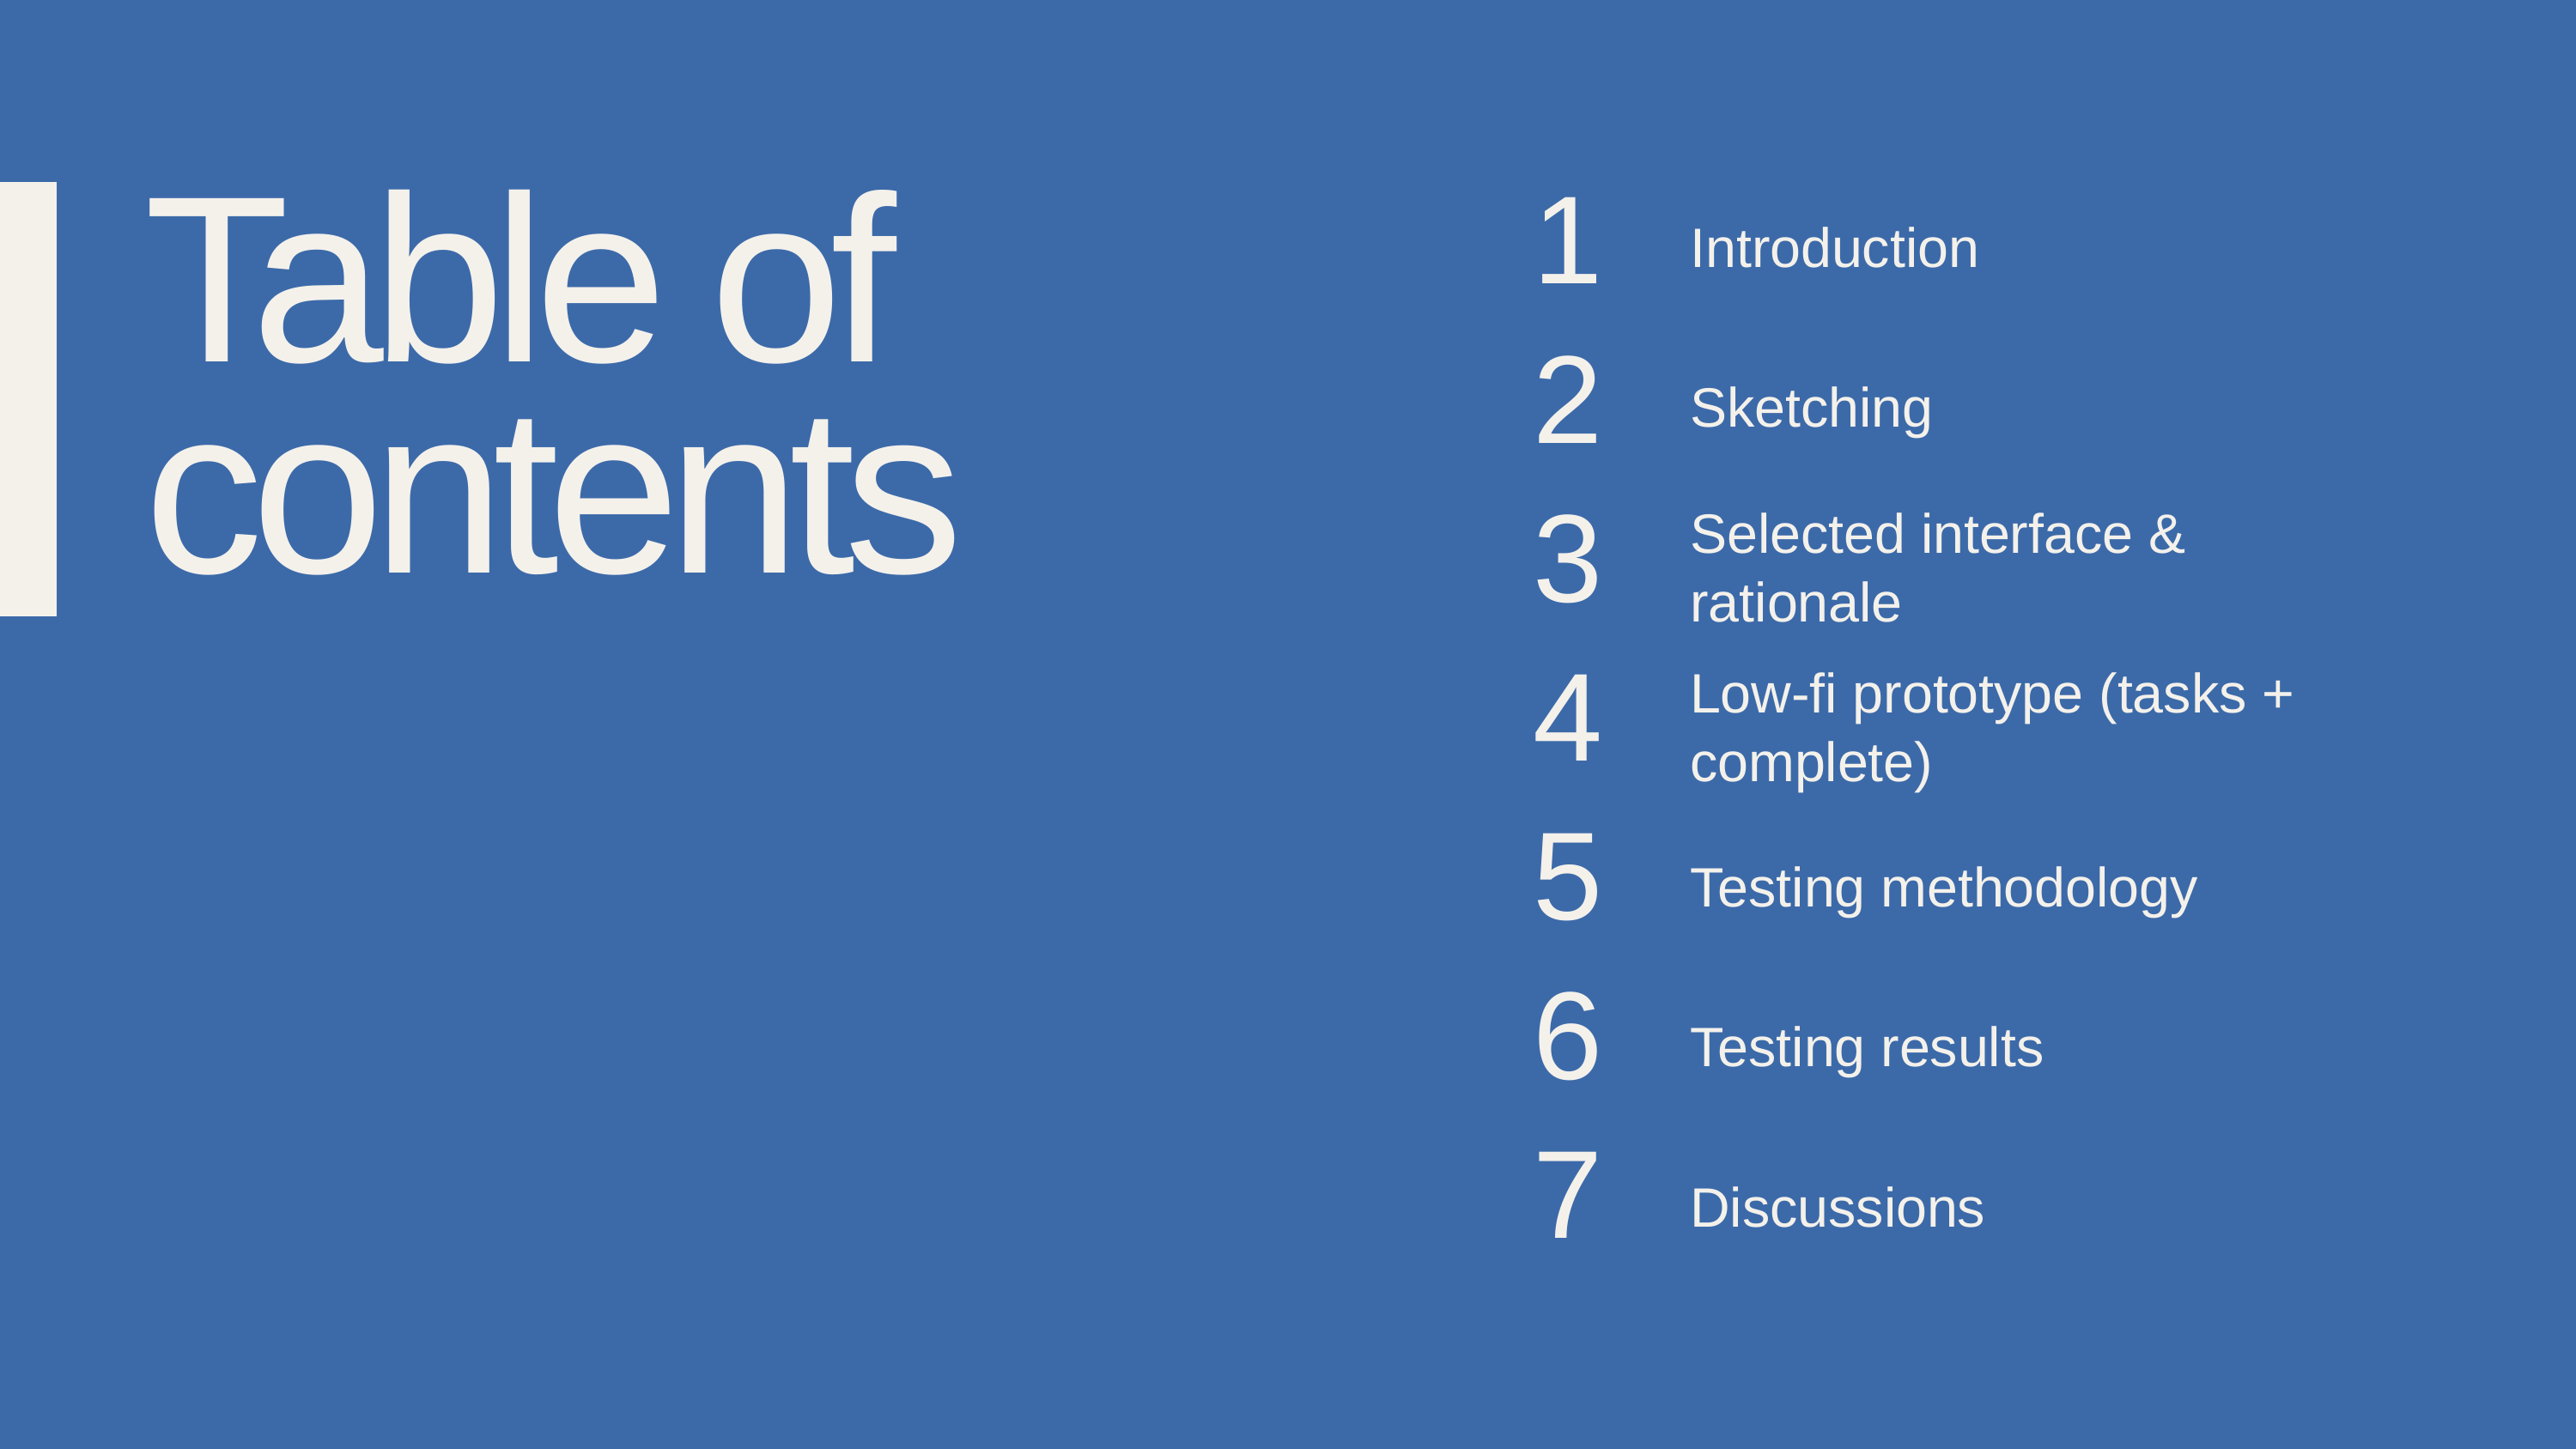

1
Table of contents
Introduction
2
Sketching
Selected interface & rationale
3
Low-fi prototype (tasks + complete)
4
5
Testing methodology
6
Testing results
7
Discussions